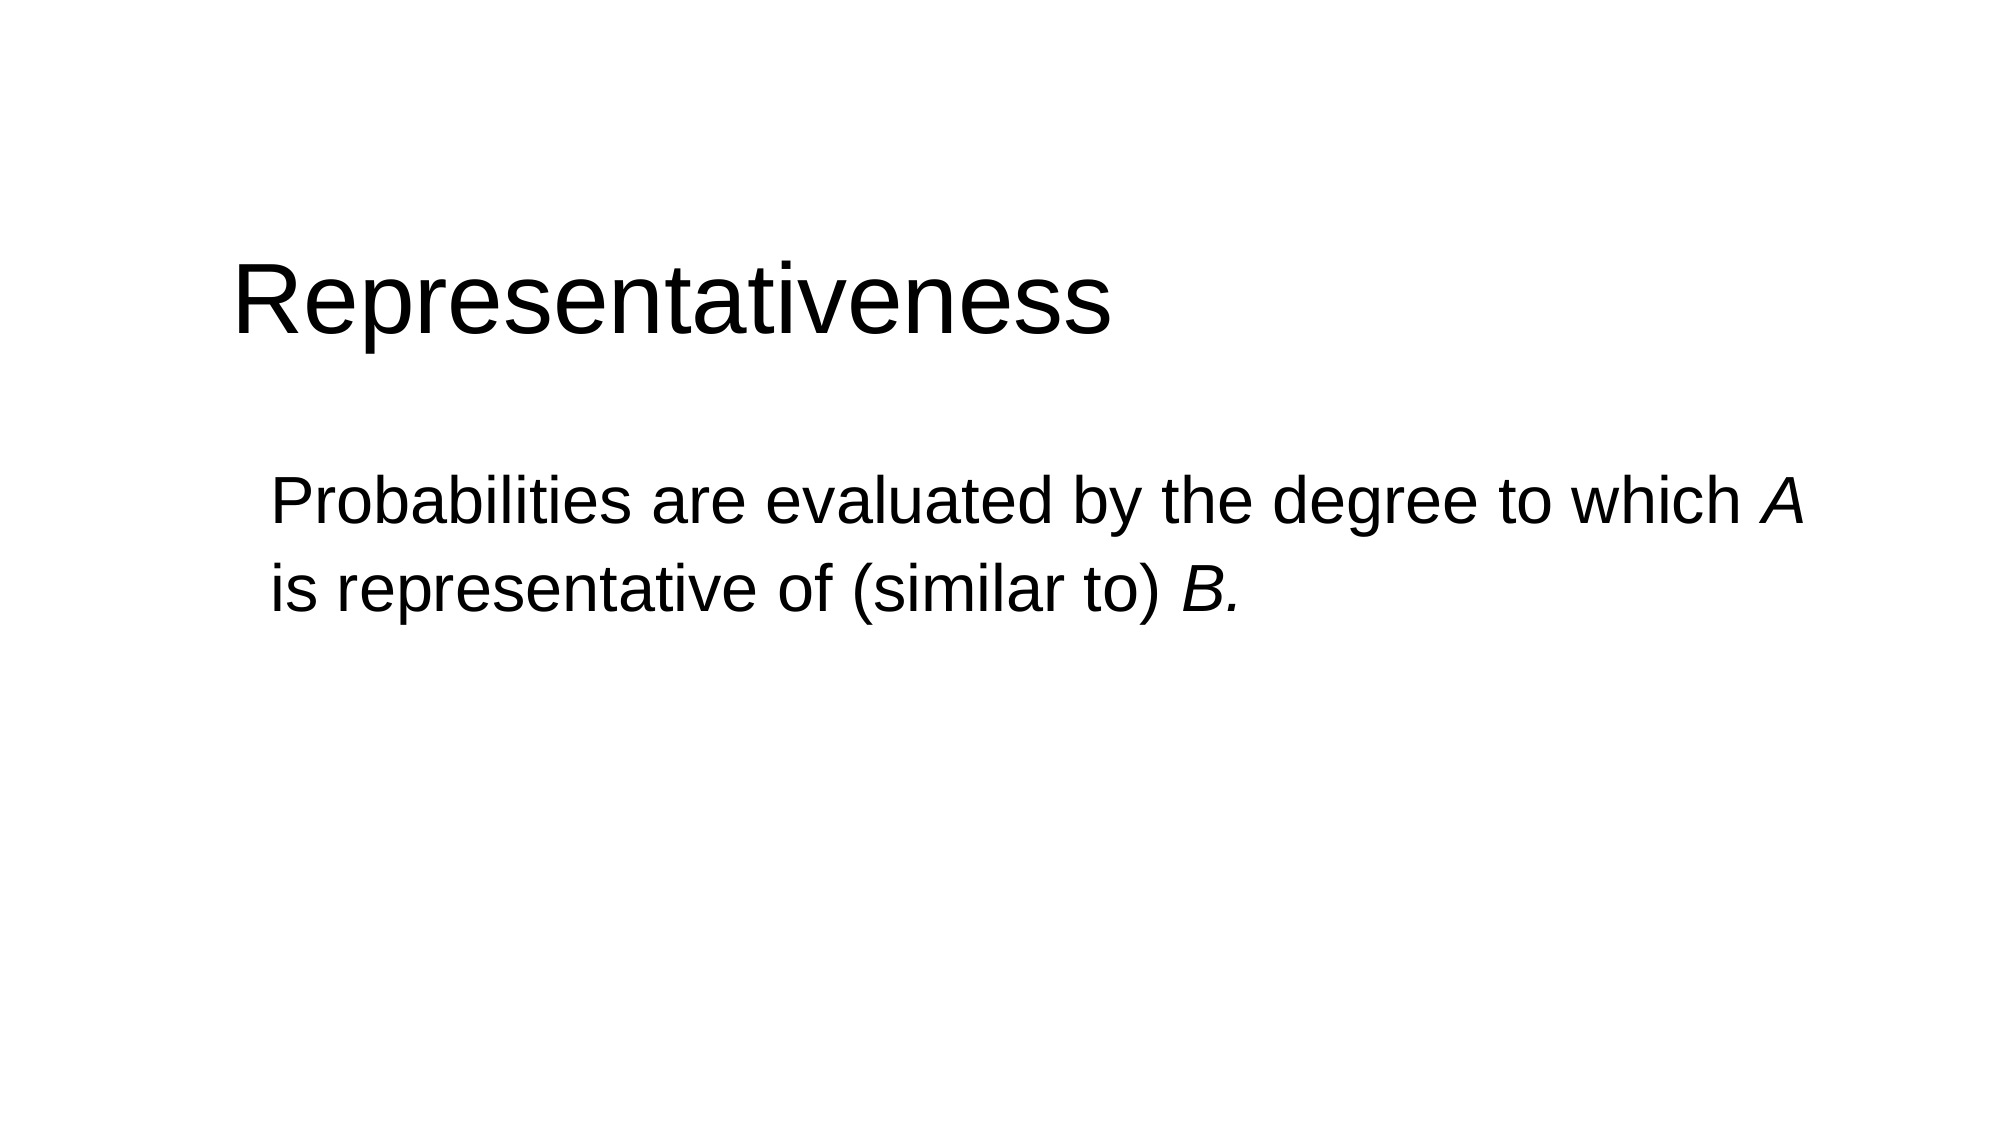

Representativeness
Probabilities are evaluated by the degree to which A is representative of (similar to) B.